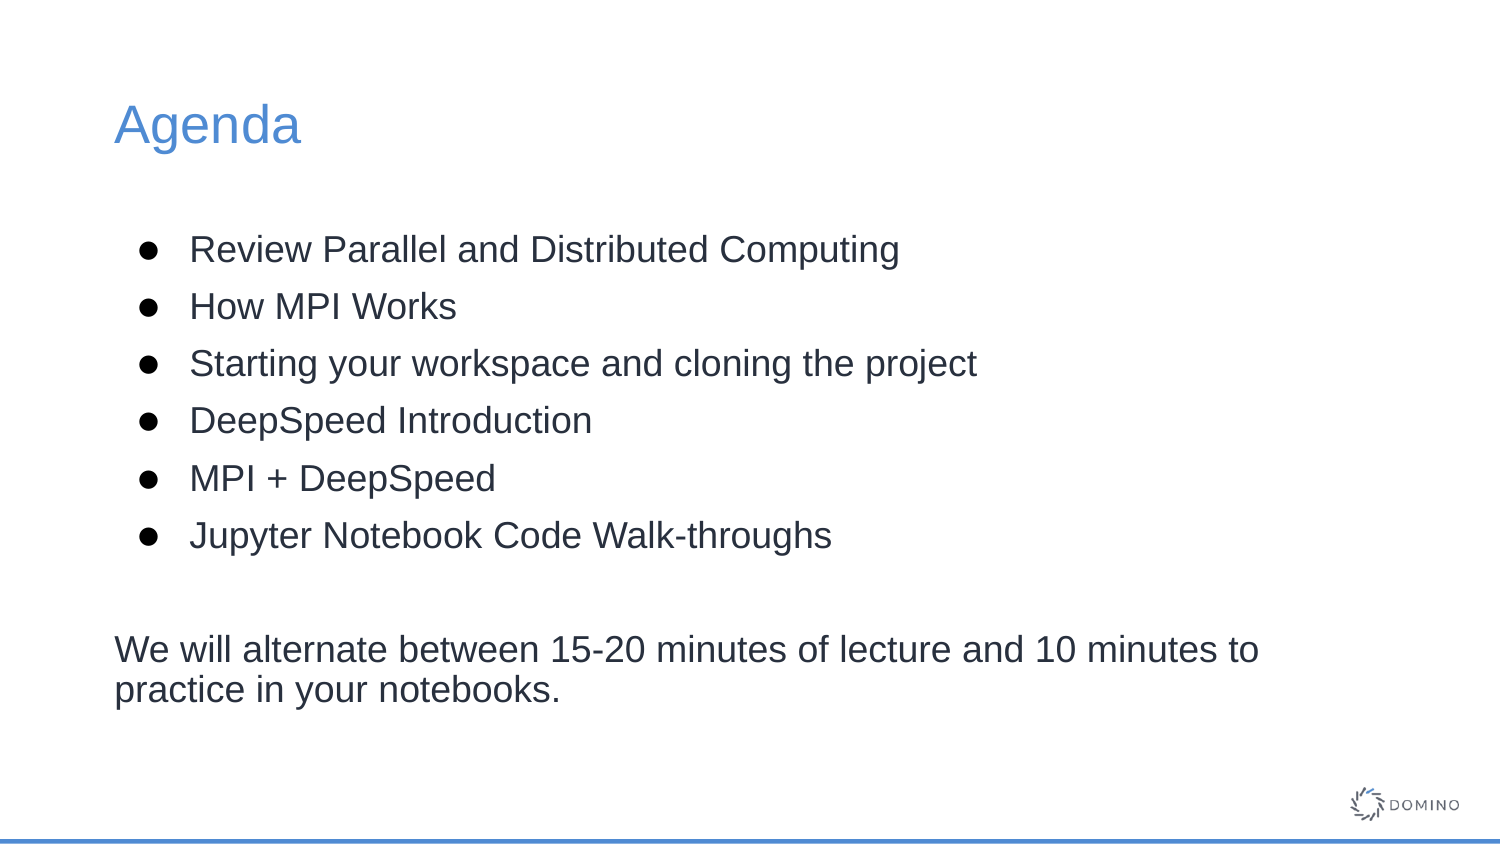

# Agenda
Review Parallel and Distributed Computing
How MPI Works
Starting your workspace and cloning the project
DeepSpeed Introduction
MPI + DeepSpeed
Jupyter Notebook Code Walk-throughs

We will alternate between 15-20 minutes of lecture and 10 minutes to practice in your notebooks.